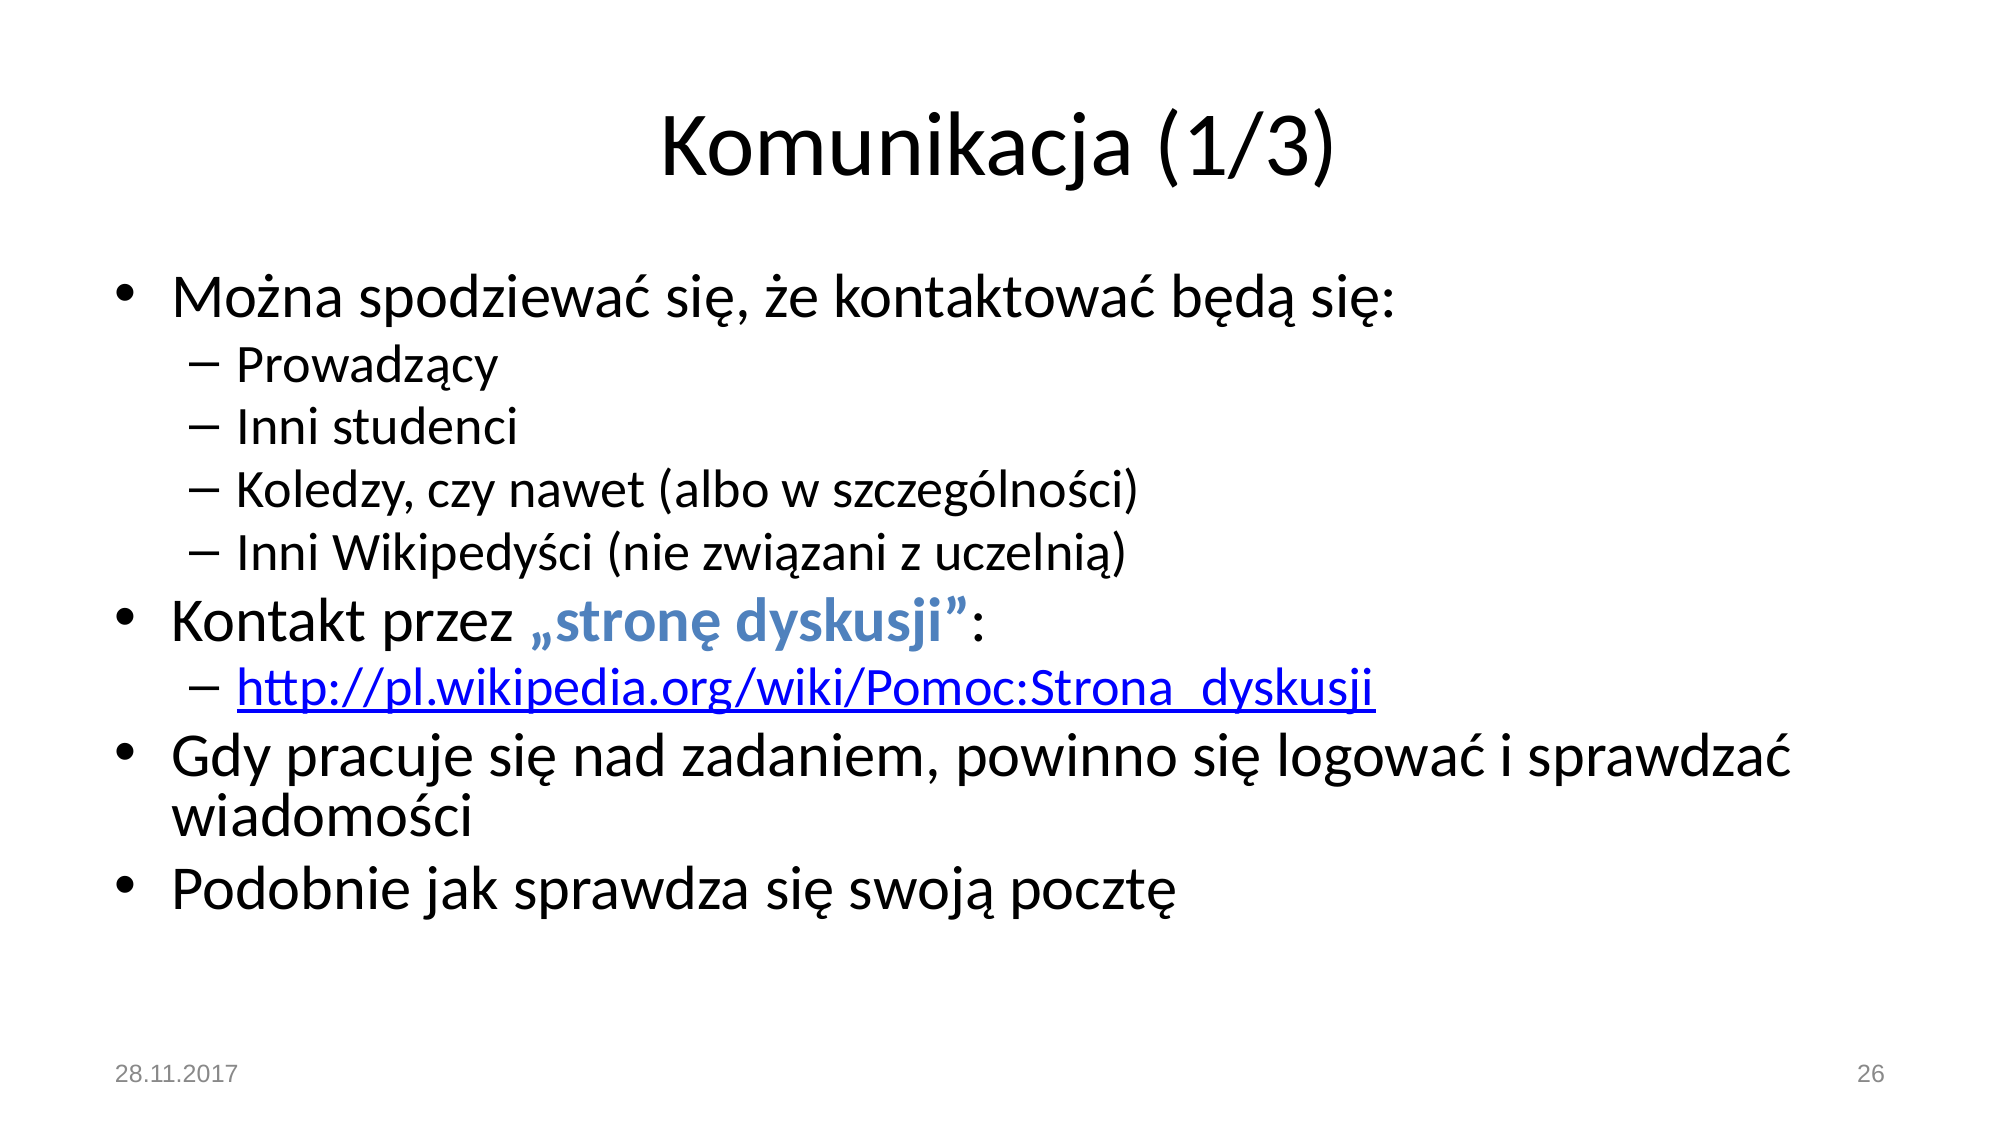

# Komunikacja (1/3)
Można spodziewać się, że kontaktować będą się:
Prowadzący
Inni studenci
Koledzy, czy nawet (albo w szczególności)
Inni Wikipedyści (nie związani z uczelnią)
Kontakt przez „stronę dyskusji”:
http://pl.wikipedia.org/wiki/Pomoc:Strona_dyskusji
Gdy pracuje się nad zadaniem, powinno się logować i sprawdzać wiadomości
Podobnie jak sprawdza się swoją pocztę
28.11.2017
26